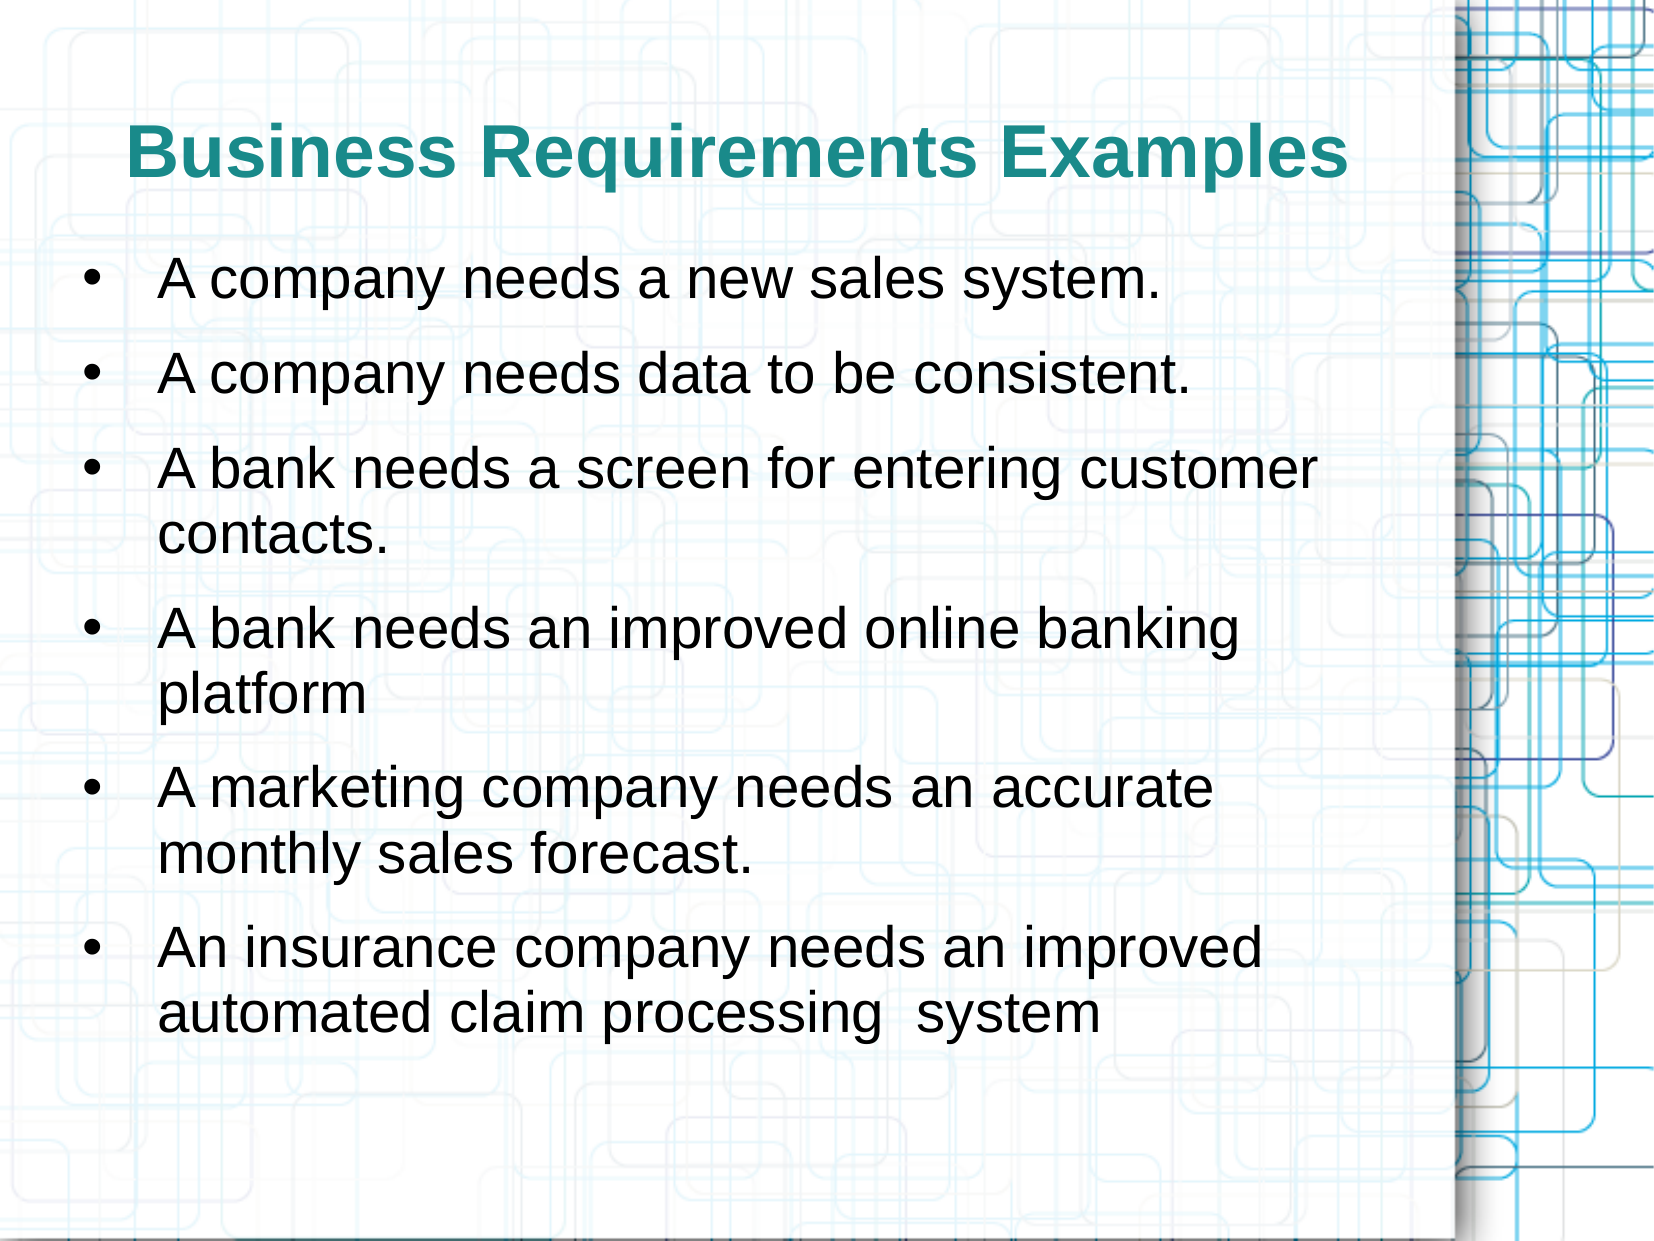

# Business Requirements Examples
A company needs a new sales system.
A company needs data to be consistent.
A bank needs a screen for entering customer contacts.
A bank needs an improved online banking platform
A marketing company needs an accurate monthly sales forecast.
An insurance company needs an improved automated claim processing  system